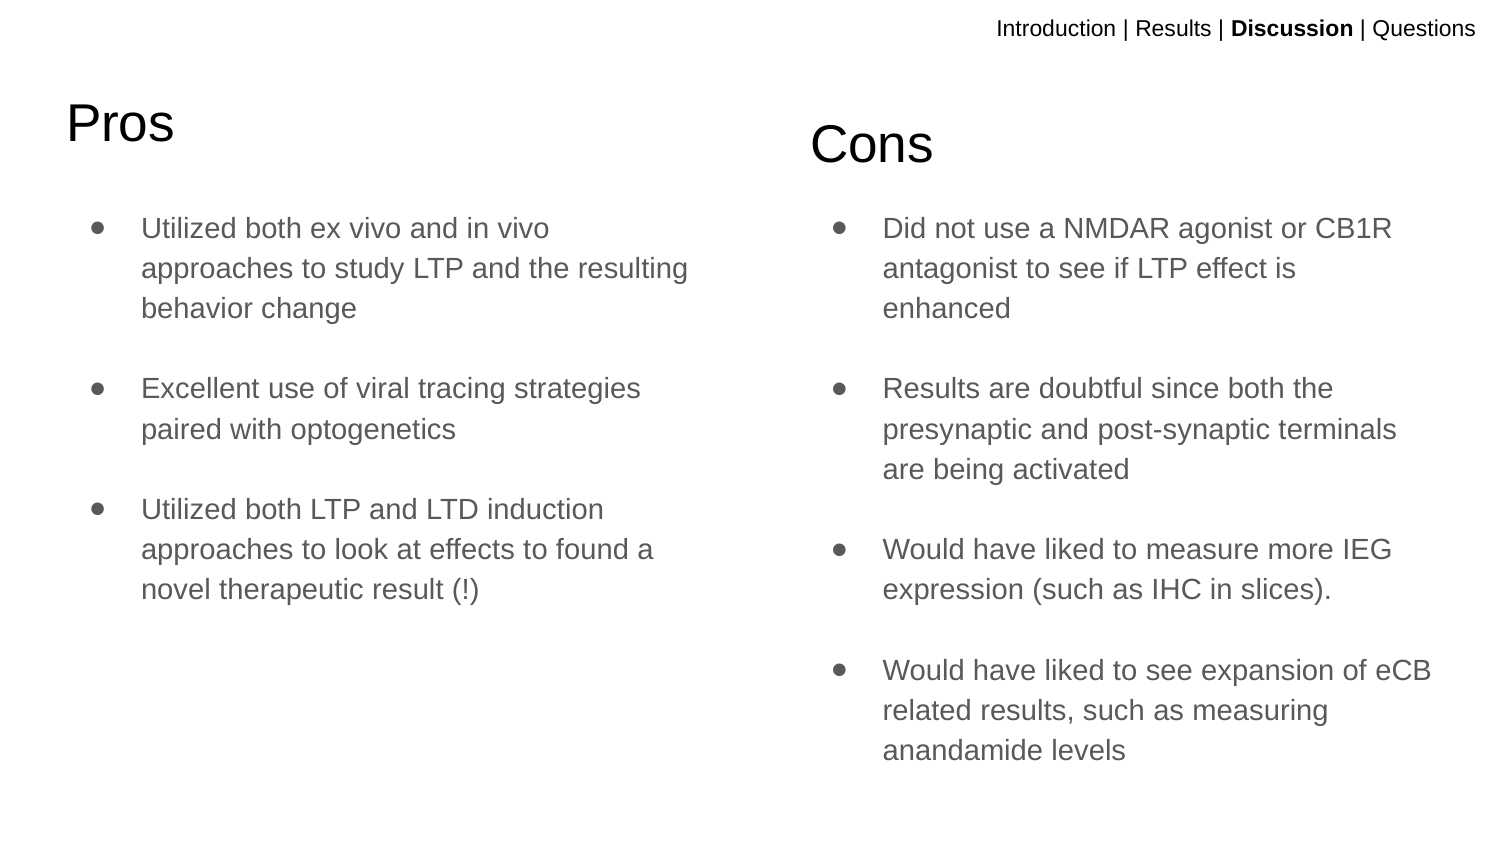

Introduction | Results | Discussion | Questions
# Pros
Cons
Utilized both ex vivo and in vivo approaches to study LTP and the resulting behavior change

Excellent use of viral tracing strategies paired with optogenetics

Utilized both LTP and LTD induction approaches to look at effects to found a novel therapeutic result (!)

Did not use a NMDAR agonist or CB1R antagonist to see if LTP effect is enhanced

Results are doubtful since both the presynaptic and post-synaptic terminals are being activated

Would have liked to measure more IEG expression (such as IHC in slices).

Would have liked to see expansion of eCB related results, such as measuring anandamide levels